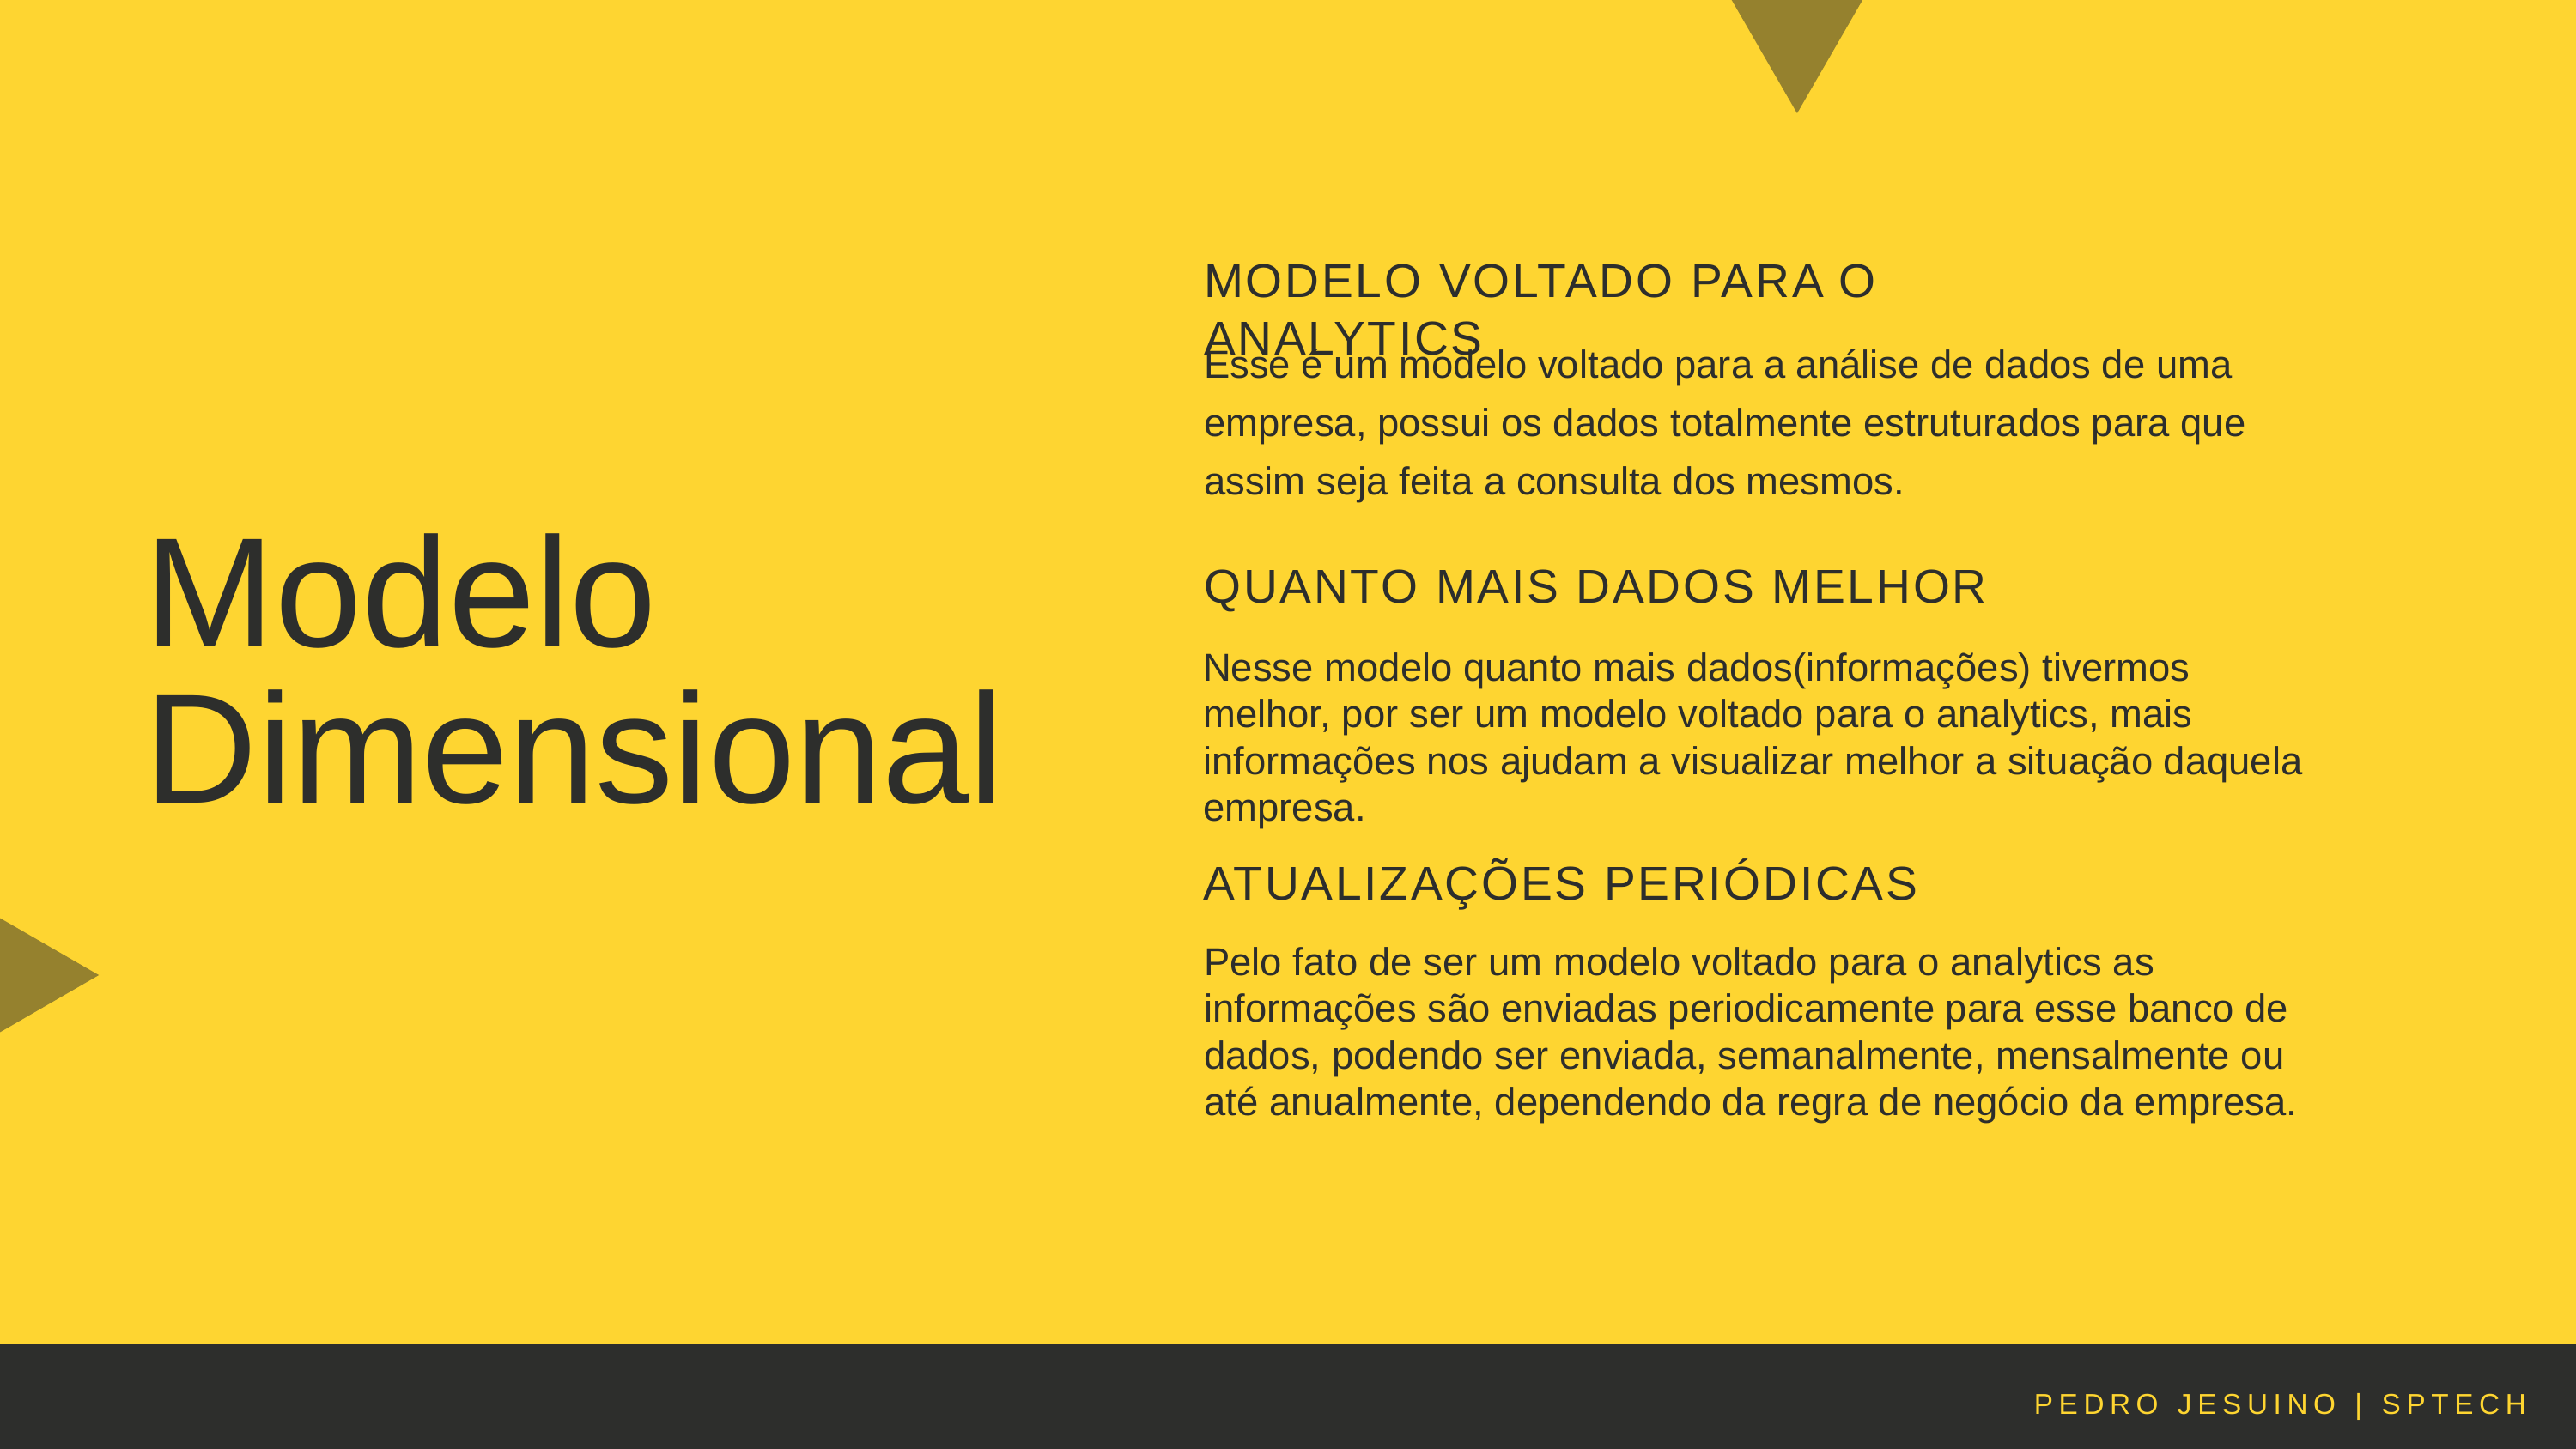

MODELO VOLTADO PARA O ANALYTICS
Esse é um modelo voltado para a análise de dados de uma empresa, possui os dados totalmente estruturados para que assim seja feita a consulta dos mesmos.
Modelo
Dimensional
QUANTO MAIS DADOS MELHOR
Nesse modelo quanto mais dados(informações) tivermos melhor, por ser um modelo voltado para o analytics, mais informações nos ajudam a visualizar melhor a situação daquela empresa.
ATUALIZAÇÕES PERIÓDICAS

Pelo fato de ser um modelo voltado para o analytics as informações são enviadas periodicamente para esse banco de dados, podendo ser enviada, semanalmente, mensalmente ou até anualmente, dependendo da regra de negócio da empresa.

PEDRO JESUINO | SPTECH